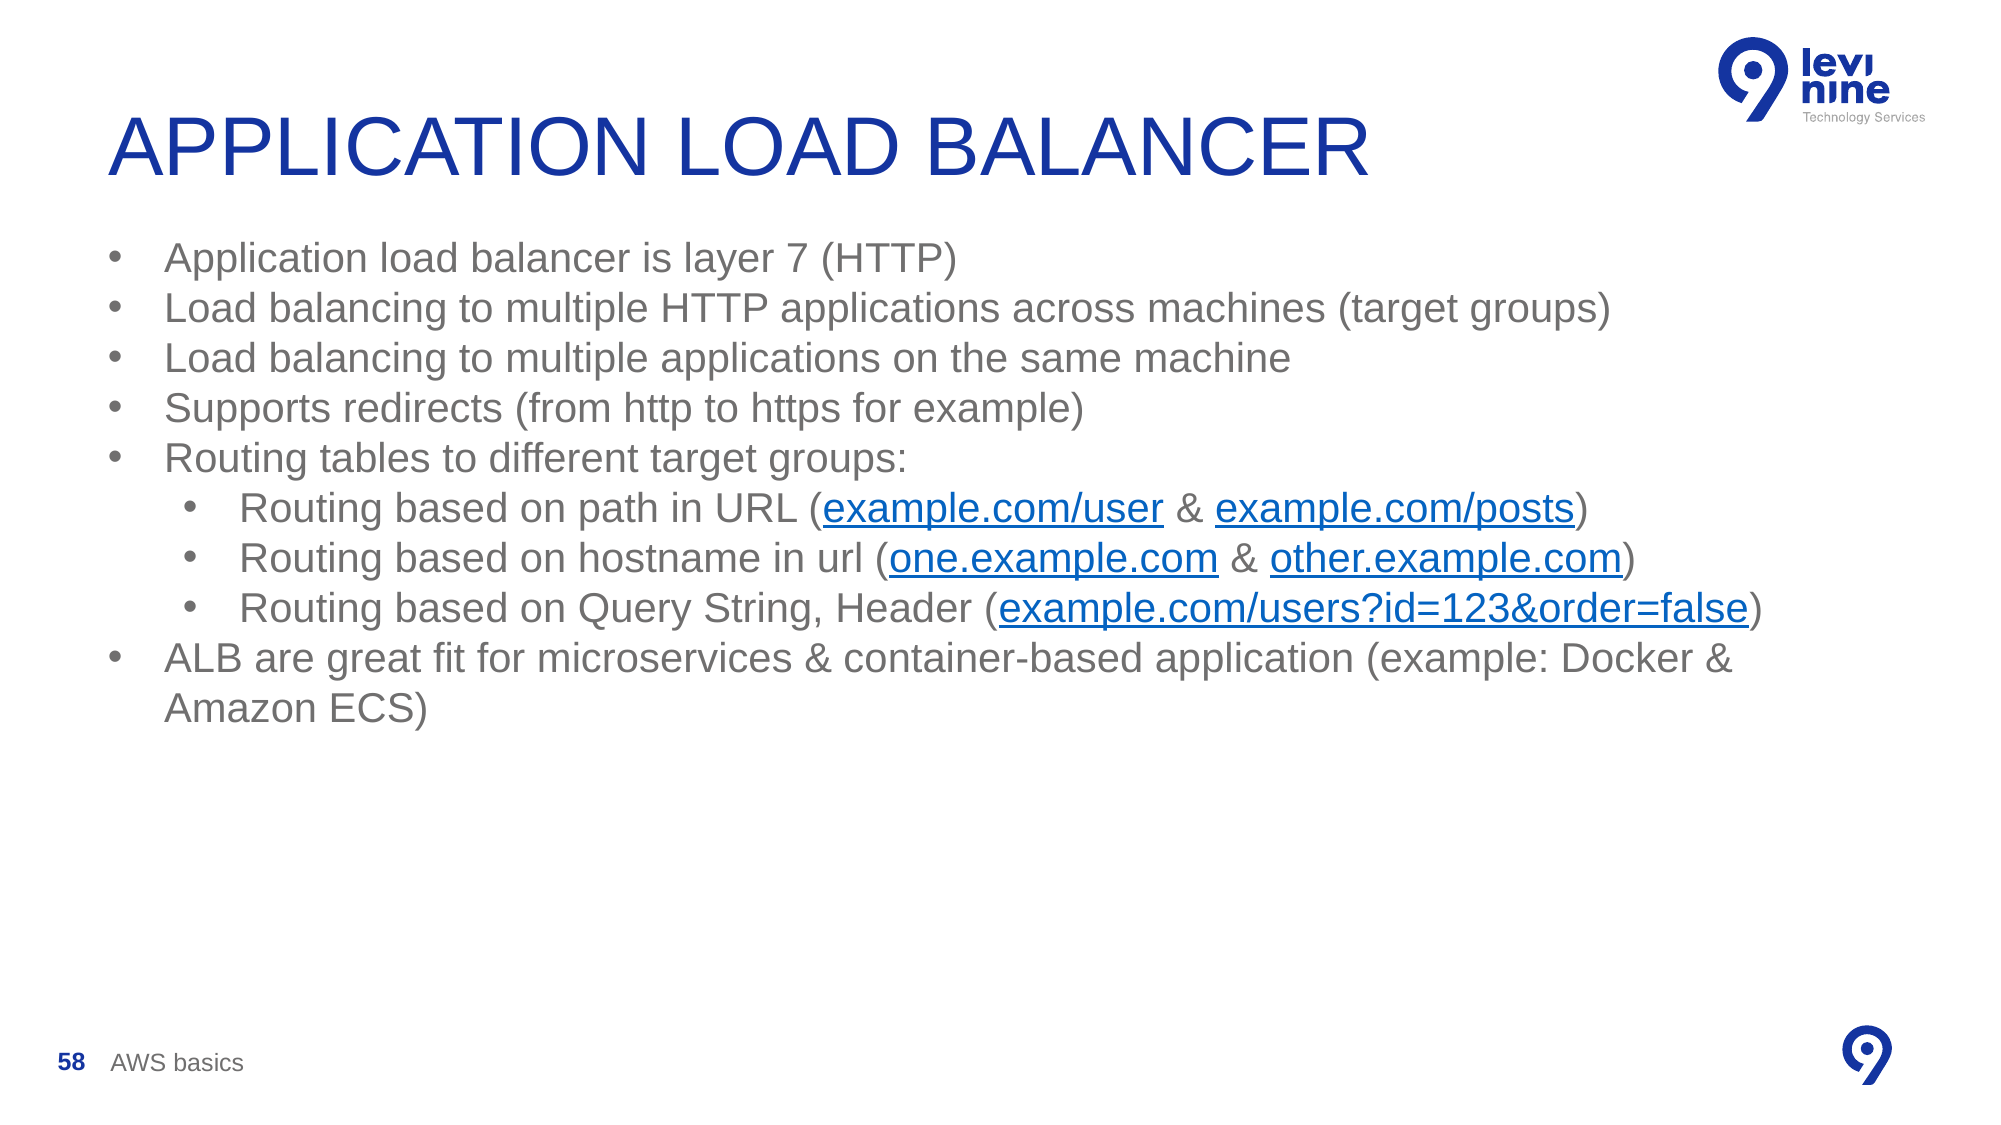

# Application Load balancer
Application load balancer is layer 7 (HTTP)
Load balancing to multiple HTTP applications across machines (target groups)
Load balancing to multiple applications on the same machine
Supports redirects (from http to https for example)
Routing tables to different target groups:
Routing based on path in URL (example.com/user & example.com/posts)
Routing based on hostname in url (one.example.com & other.example.com)
Routing based on Query String, Header (example.com/users?id=123&order=false)
ALB are great fit for microservices & container-based application (example: Docker & Amazon ECS)

AWS basics
58